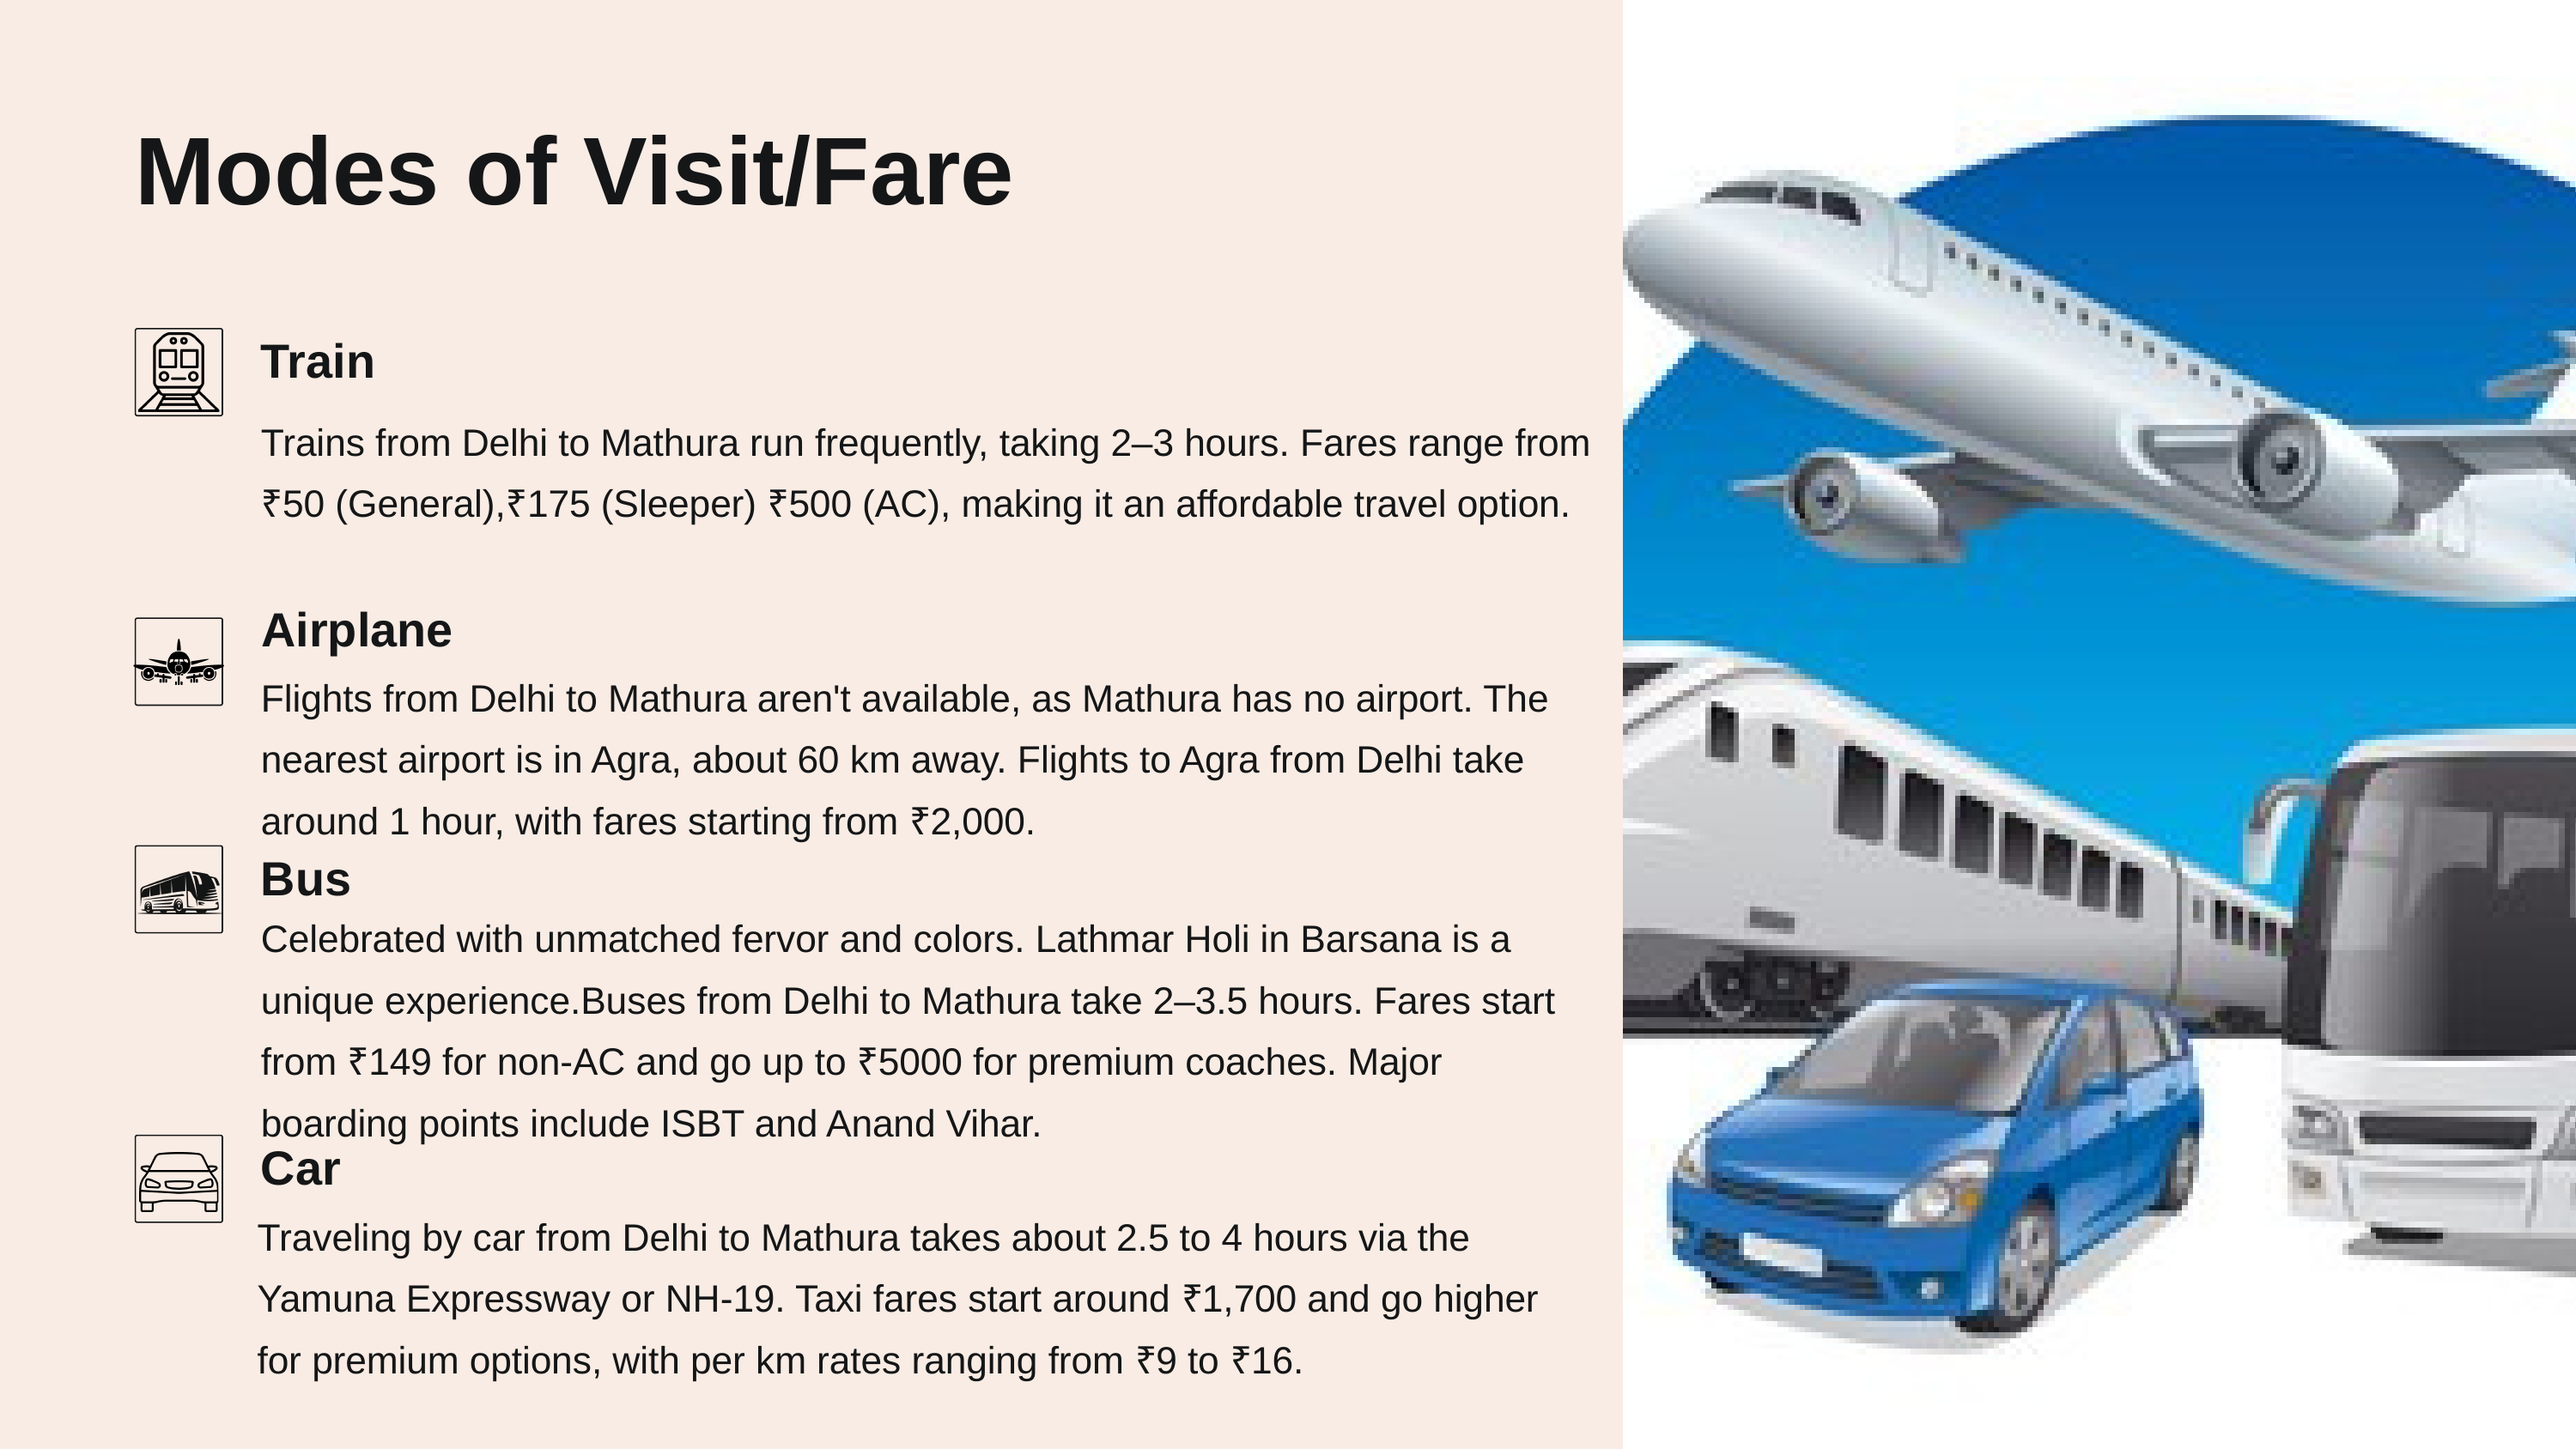

Modes of Visit/Fare

Train

Trains from Delhi to Mathura run frequently, taking 2–3 hours. Fares range from ₹50 (General),₹175 (Sleeper) ₹500 (AC), making it an affordable travel option.

Airplane

Flights from Delhi to Mathura aren't available, as Mathura has no airport. The nearest airport is in Agra, about 60 km away. Flights to Agra from Delhi take around 1 hour, with fares starting from ₹2,000.

Bus

Celebrated with unmatched fervor and colors. Lathmar Holi in Barsana is a unique experience.Buses from Delhi to Mathura take 2–3.5 hours. Fares start from ₹149 for non-AC and go up to ₹5000 for premium coaches. Major boarding points include ISBT and Anand Vihar.

Car

Traveling by car from Delhi to Mathura takes about 2.5 to 4 hours via the Yamuna Expressway or NH-19. Taxi fares start around ₹1,700 and go higher for premium options, with per km rates ranging from ₹9 to ₹16.